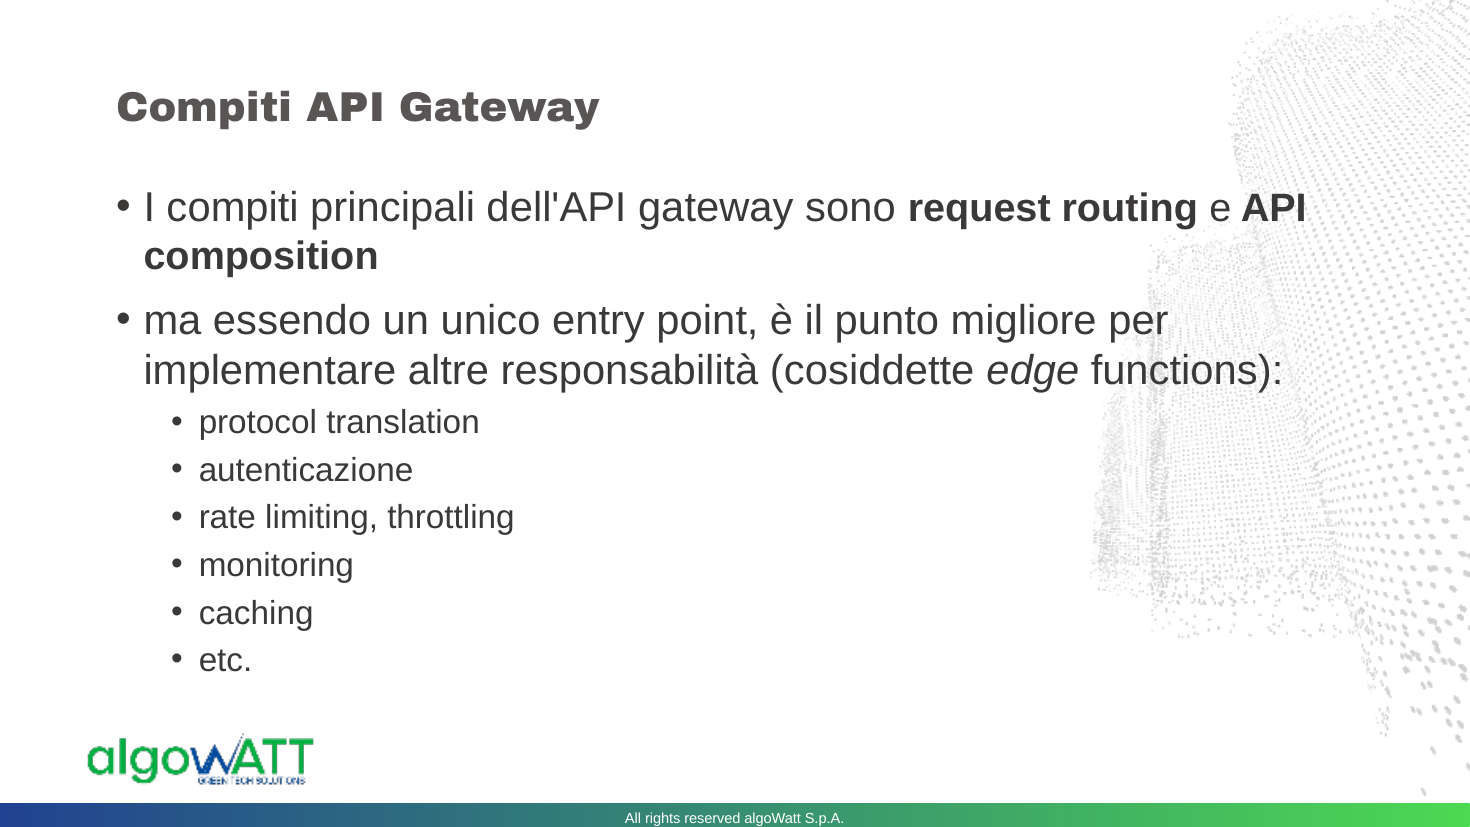

# Compiti API Gateway
I compiti principali dell'API gateway sono request routing e API composition
ma essendo un unico entry point, è il punto migliore per implementare altre responsabilità (cosiddette edge functions):
protocol translation
autenticazione
rate limiting, throttling
monitoring
caching
etc.

All rights reserved algoWatt S.p.A.